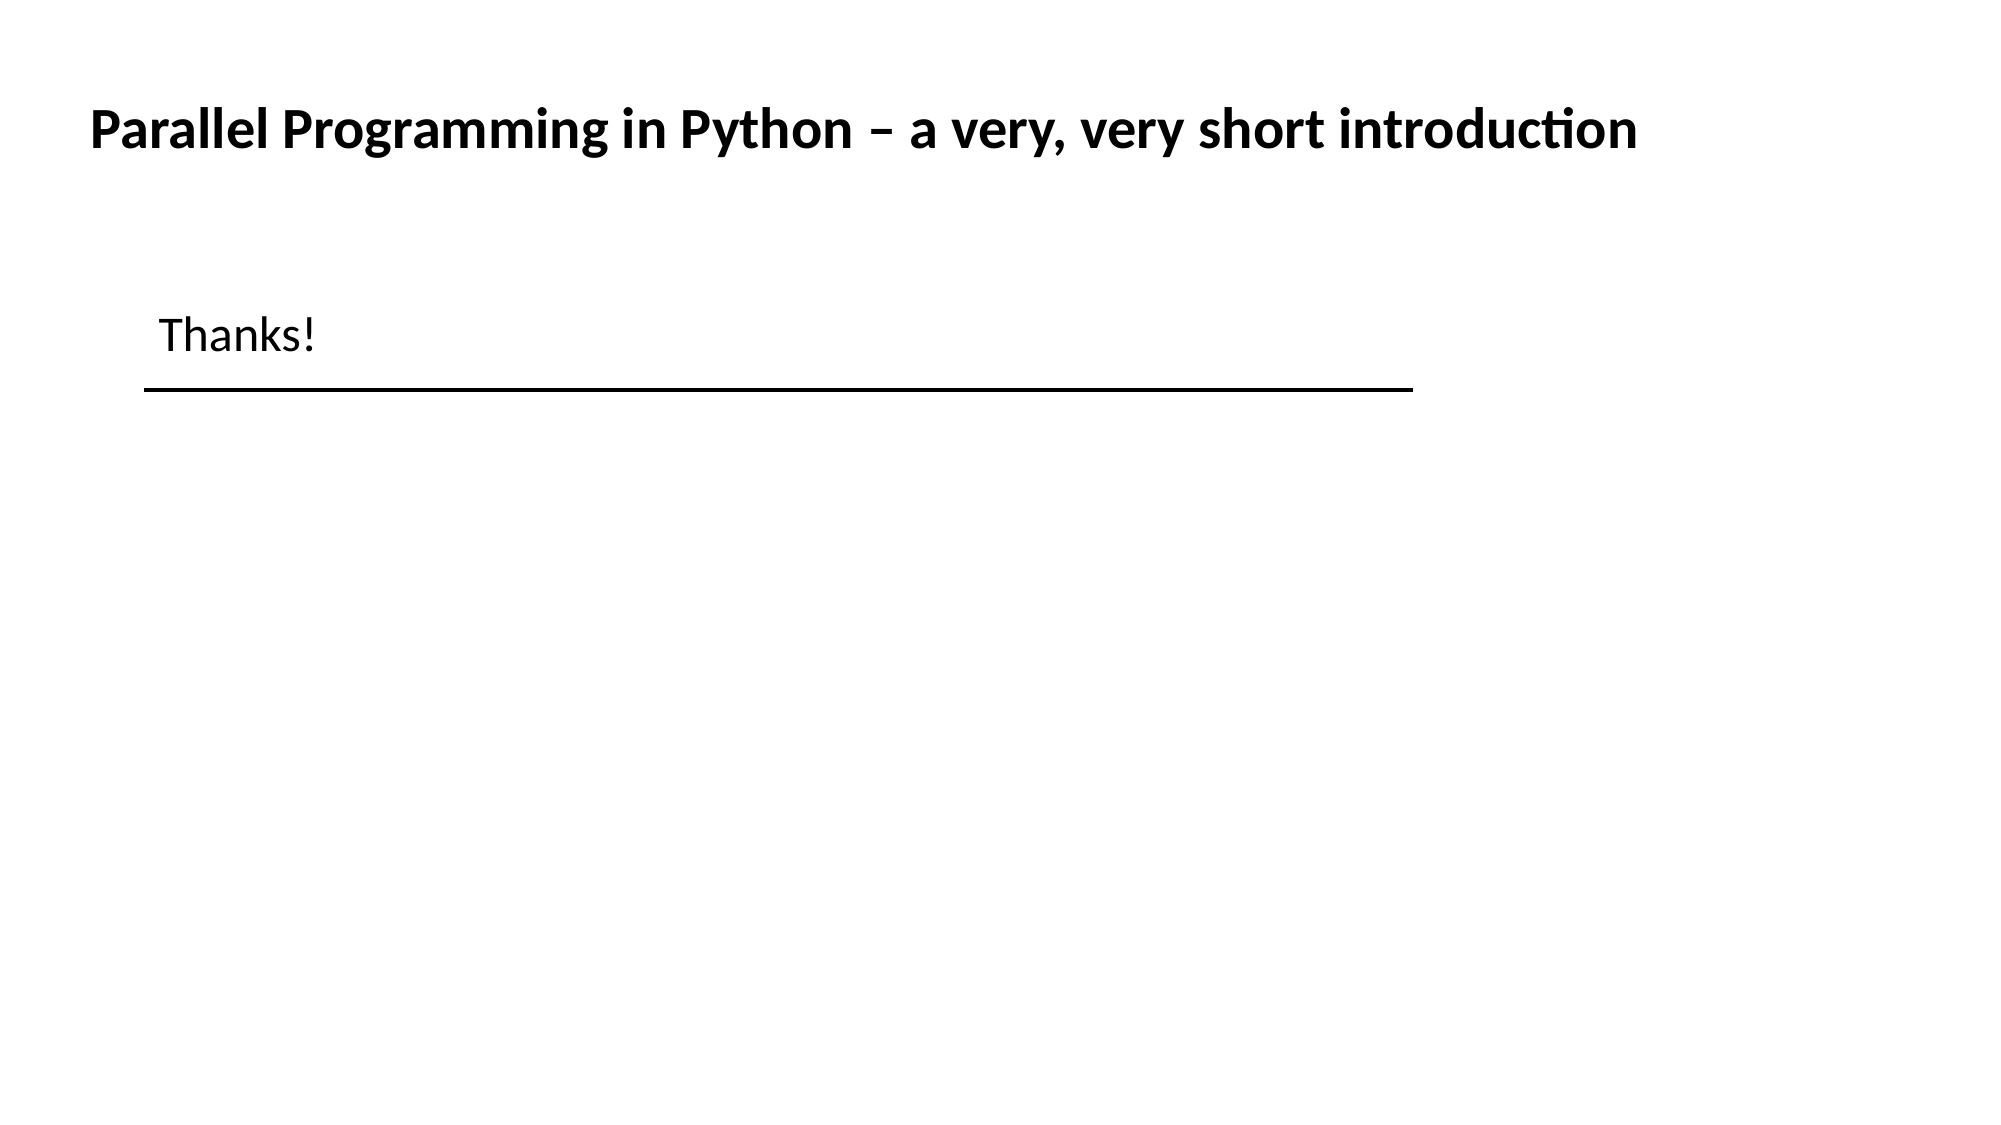

Parallel Programming in Python – a very, very short introduction
Thanks!